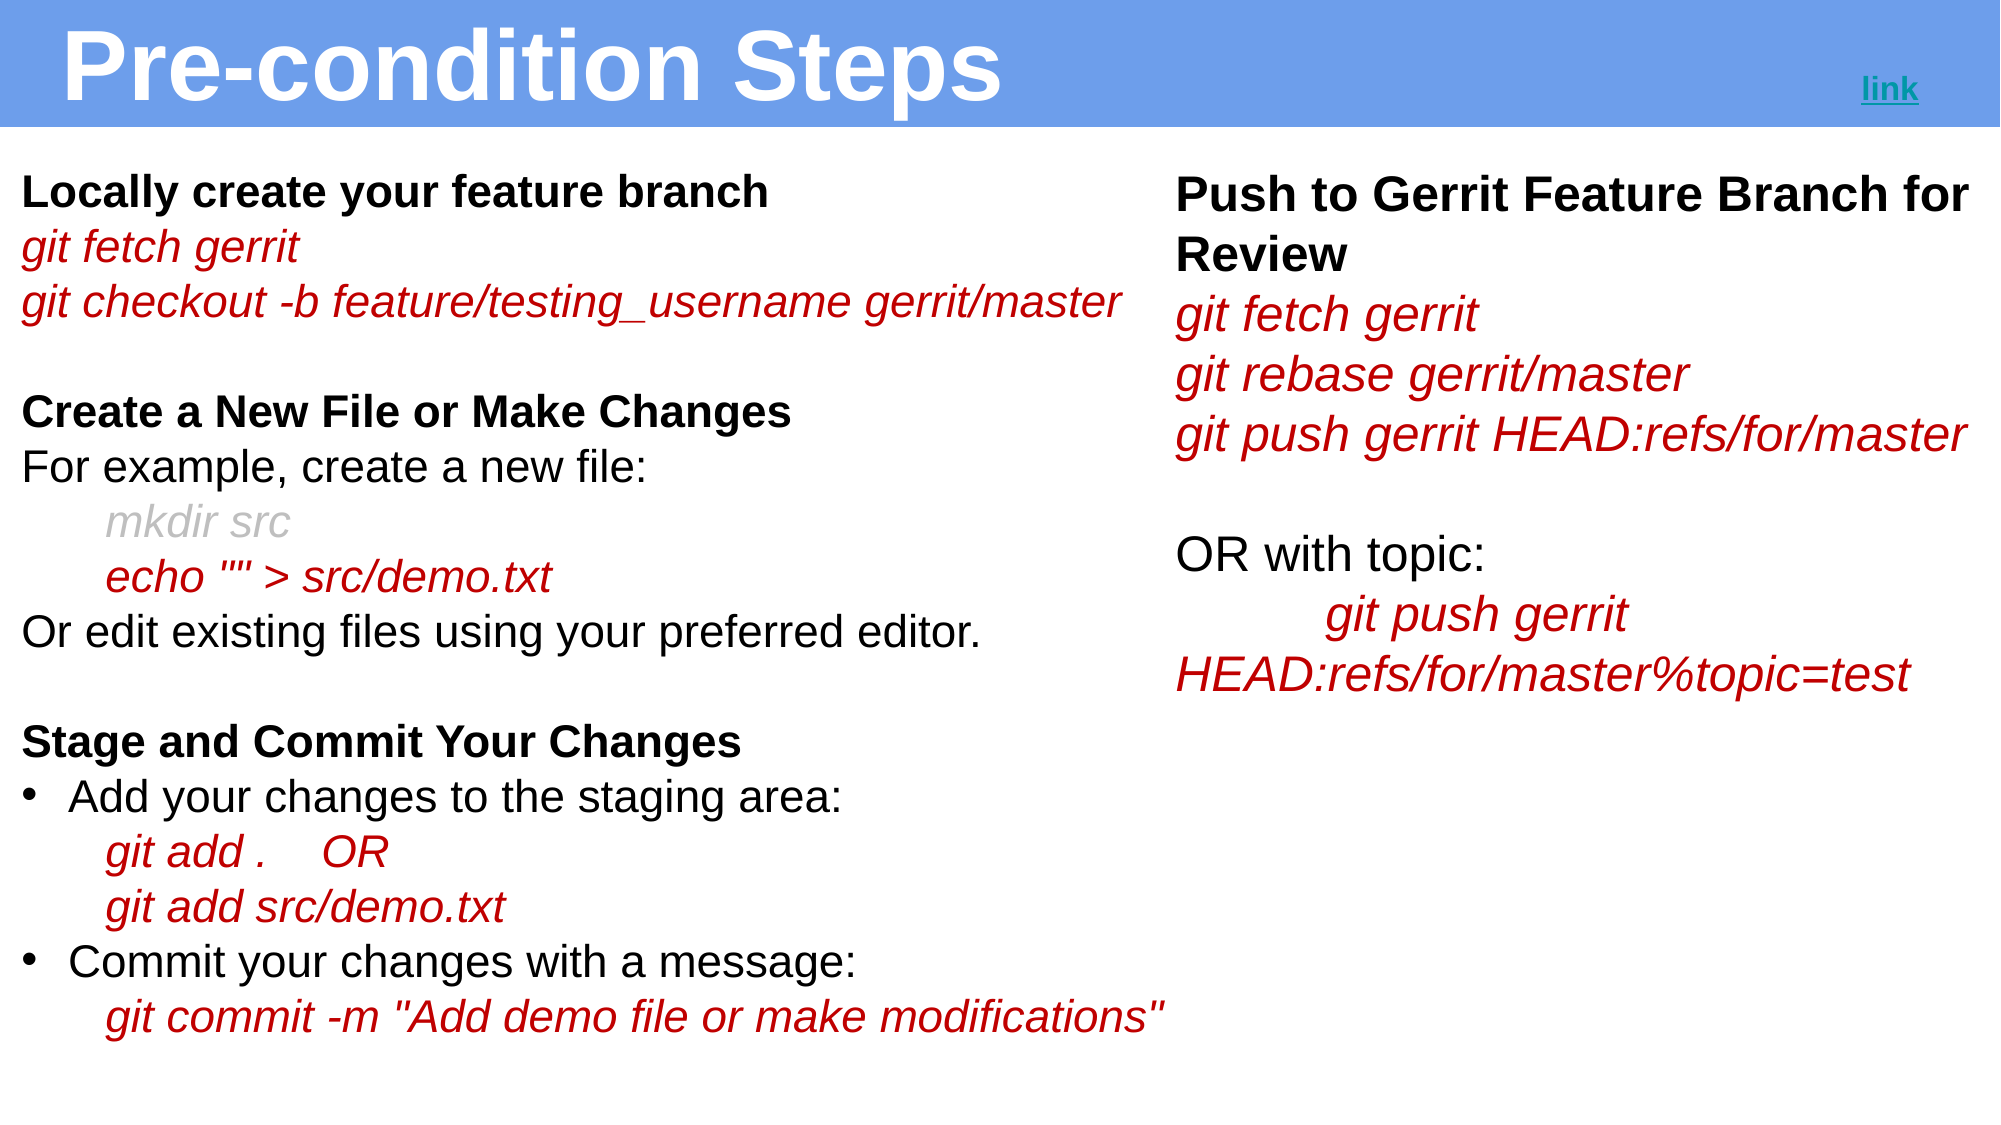

# Pre-condition Steps						link

Push to Gerrit Feature Branch for Review
git fetch gerrit
git rebase gerrit/master
git push gerrit HEAD:refs/for/master

OR with topic:
	git push gerrit HEAD:refs/for/master%topic=test

Locally create your feature branch
git fetch gerrit
git checkout -b feature/testing_username gerrit/master

Create a New File or Make Changes
For example, create a new file:
	mkdir src
	echo "" > src/demo.txt
Or edit existing files using your preferred editor.

Stage and Commit Your Changes
Add your changes to the staging area:
	git add . 	OR
	git add src/demo.txt
Commit your changes with a message:
	git commit -m "Add demo file or make modifications"